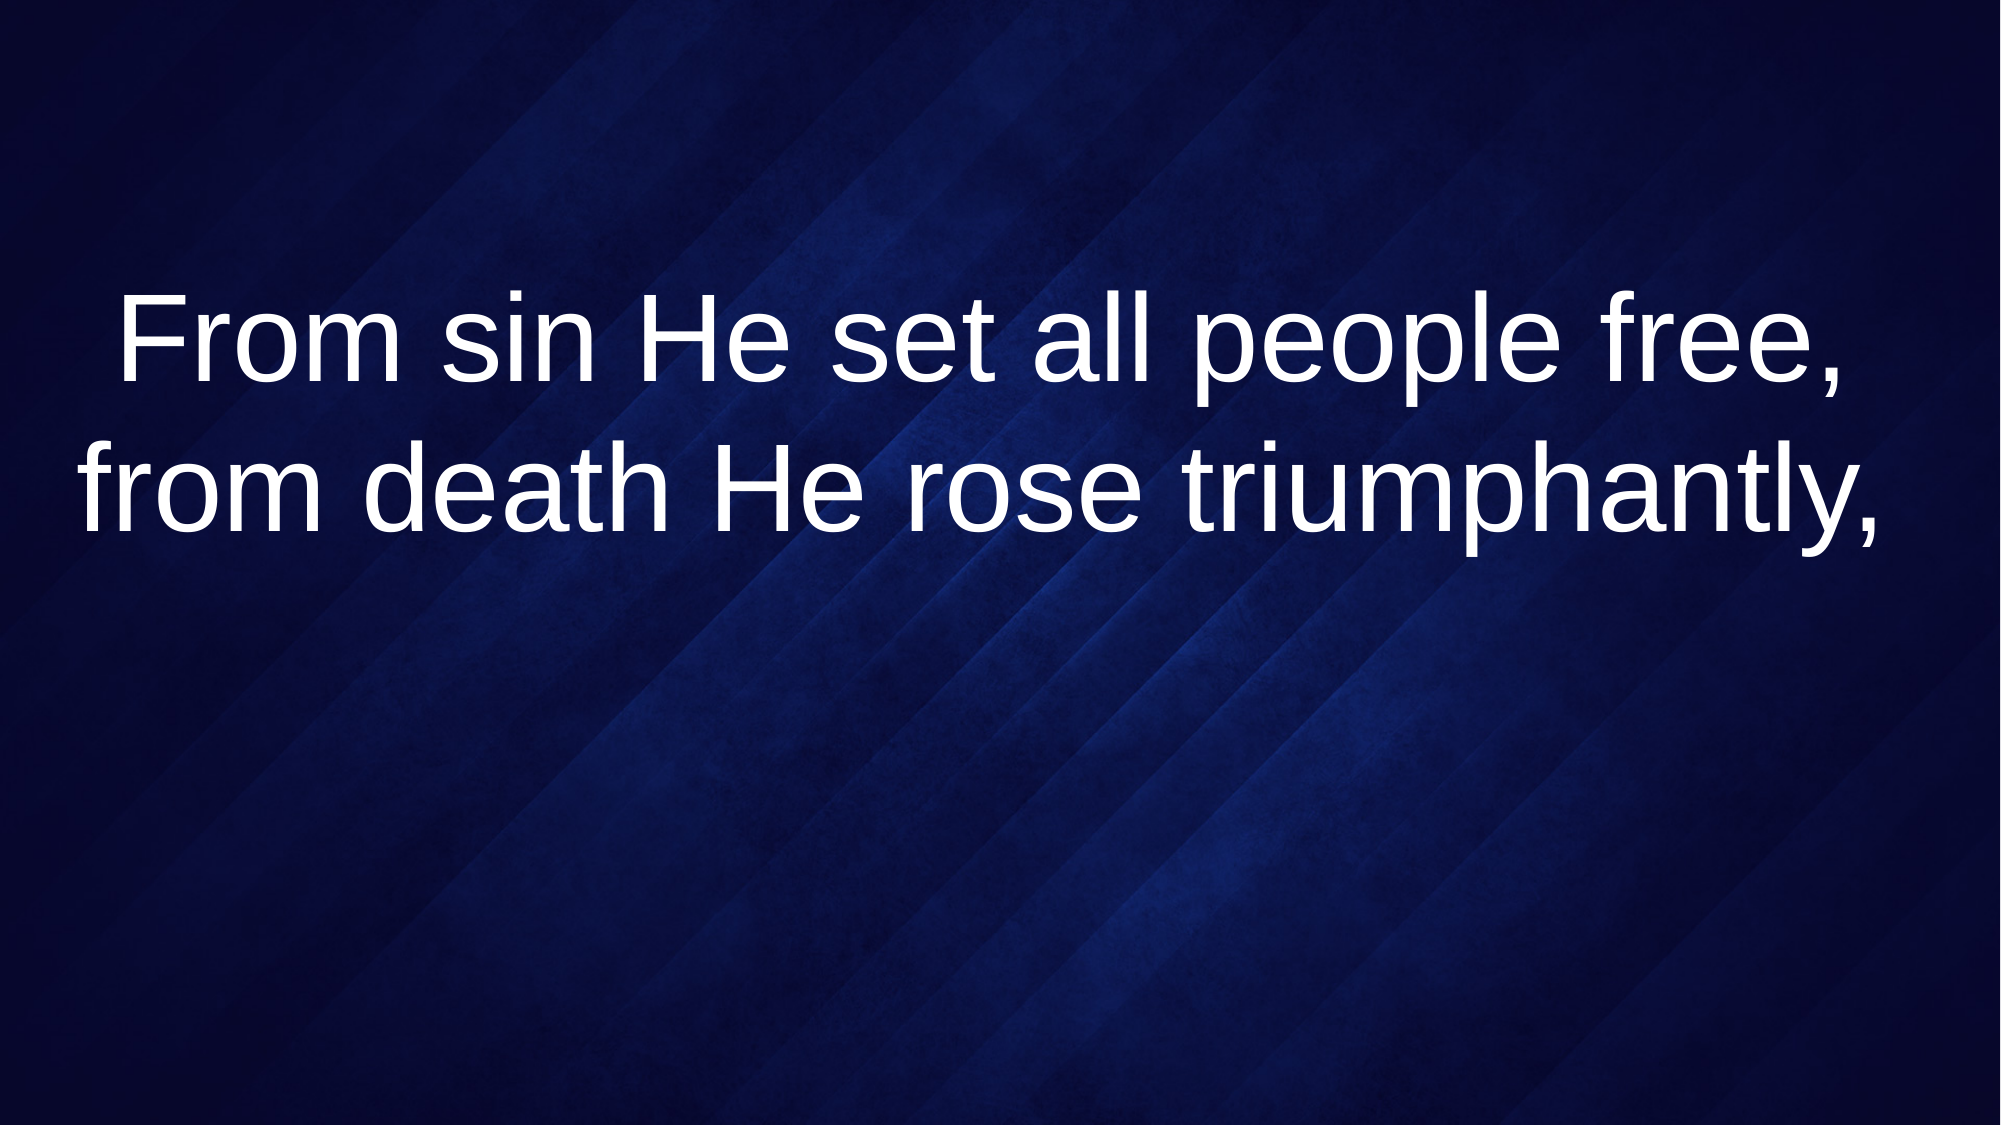

# From sin He set all people free, from death He rose triumphantly,